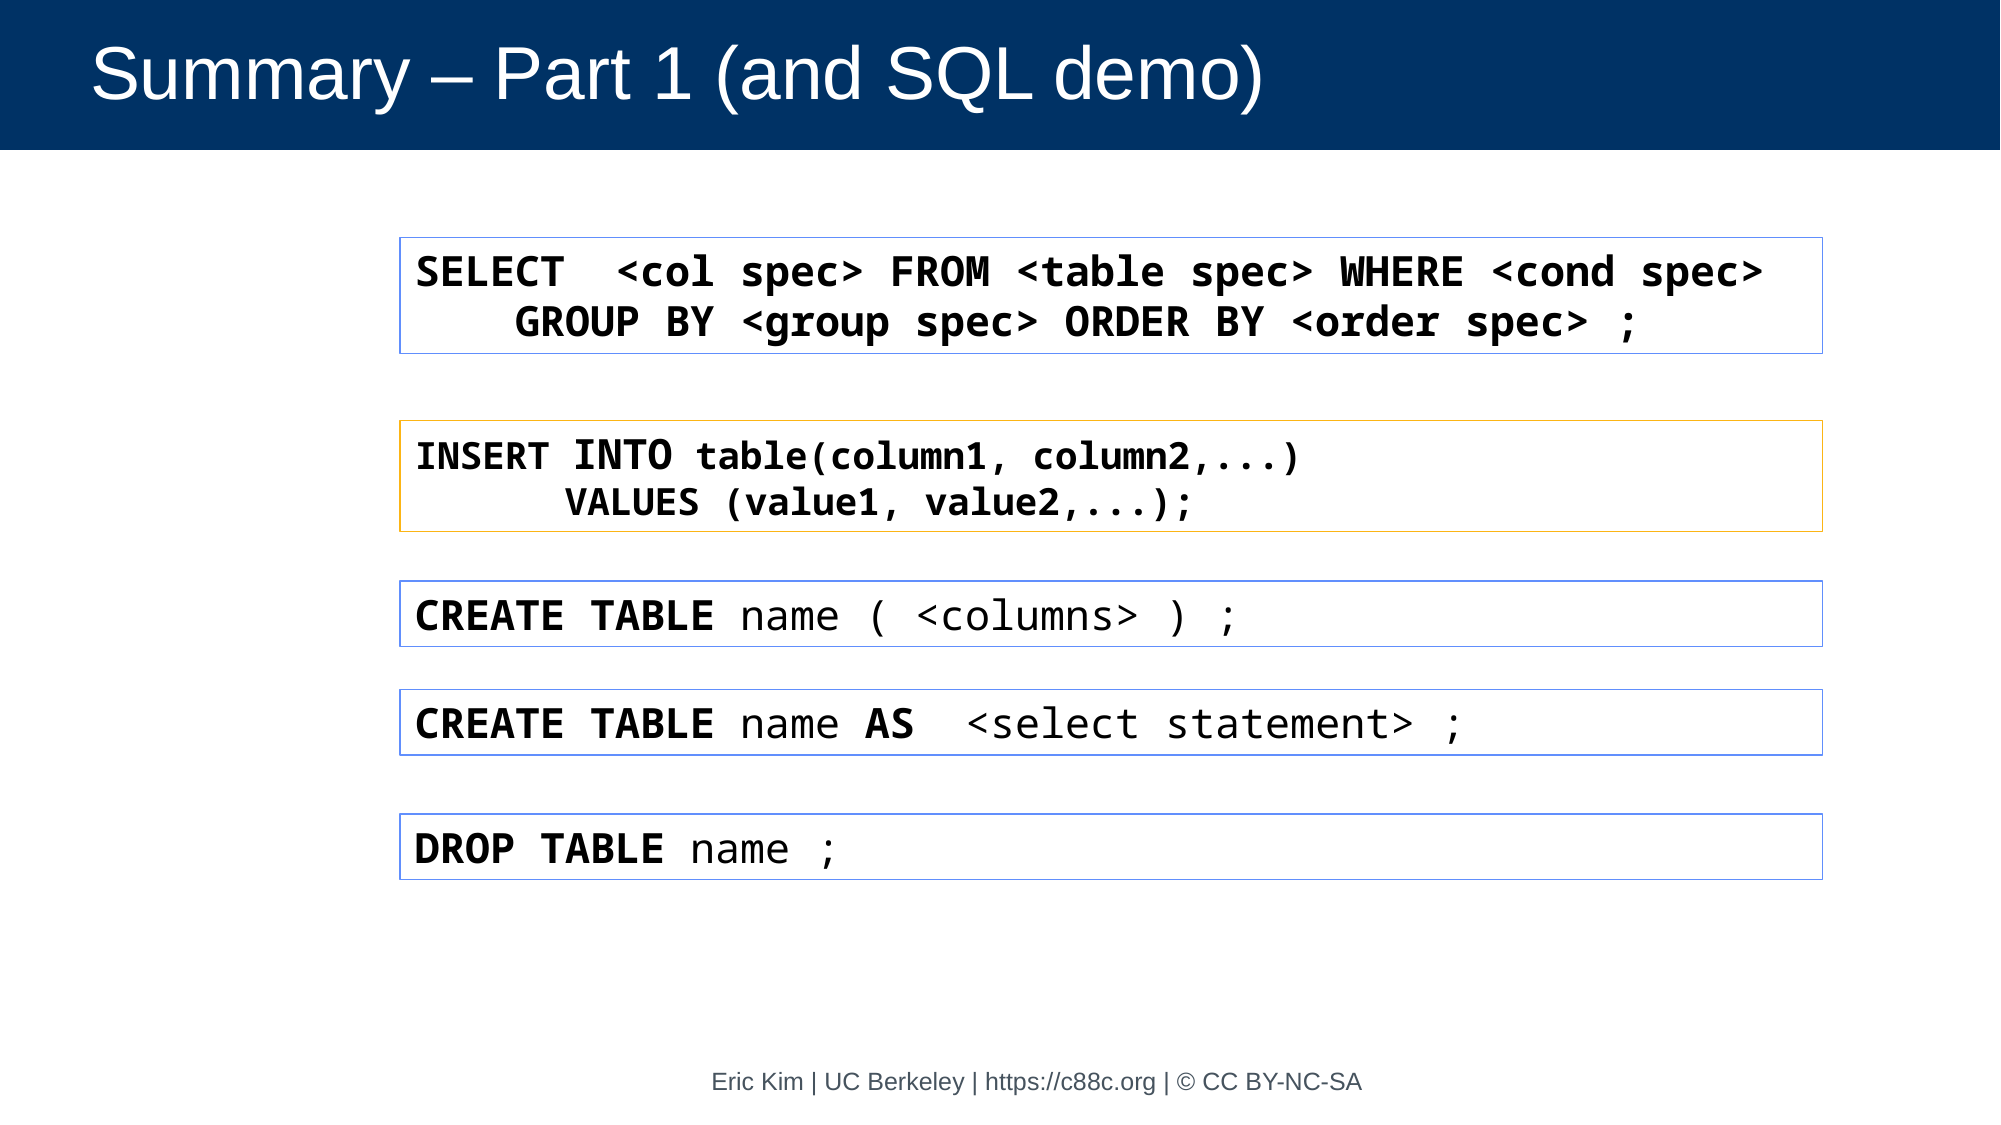

# Summary – Part 1 (and SQL demo)

SELECT  <col spec> FROM <table spec> WHERE <cond spec>
    GROUP BY <group spec> ORDER BY <order spec> ;
INSERT INTO table(column1, column2,...)
	VALUES (value1, value2,...);
CREATE TABLE name ( <columns> ) ;
CREATE TABLE name AS  <select statement> ;
DROP TABLE name ;
Eric Kim | UC Berkeley | https://c88c.org | © CC BY-NC-SA